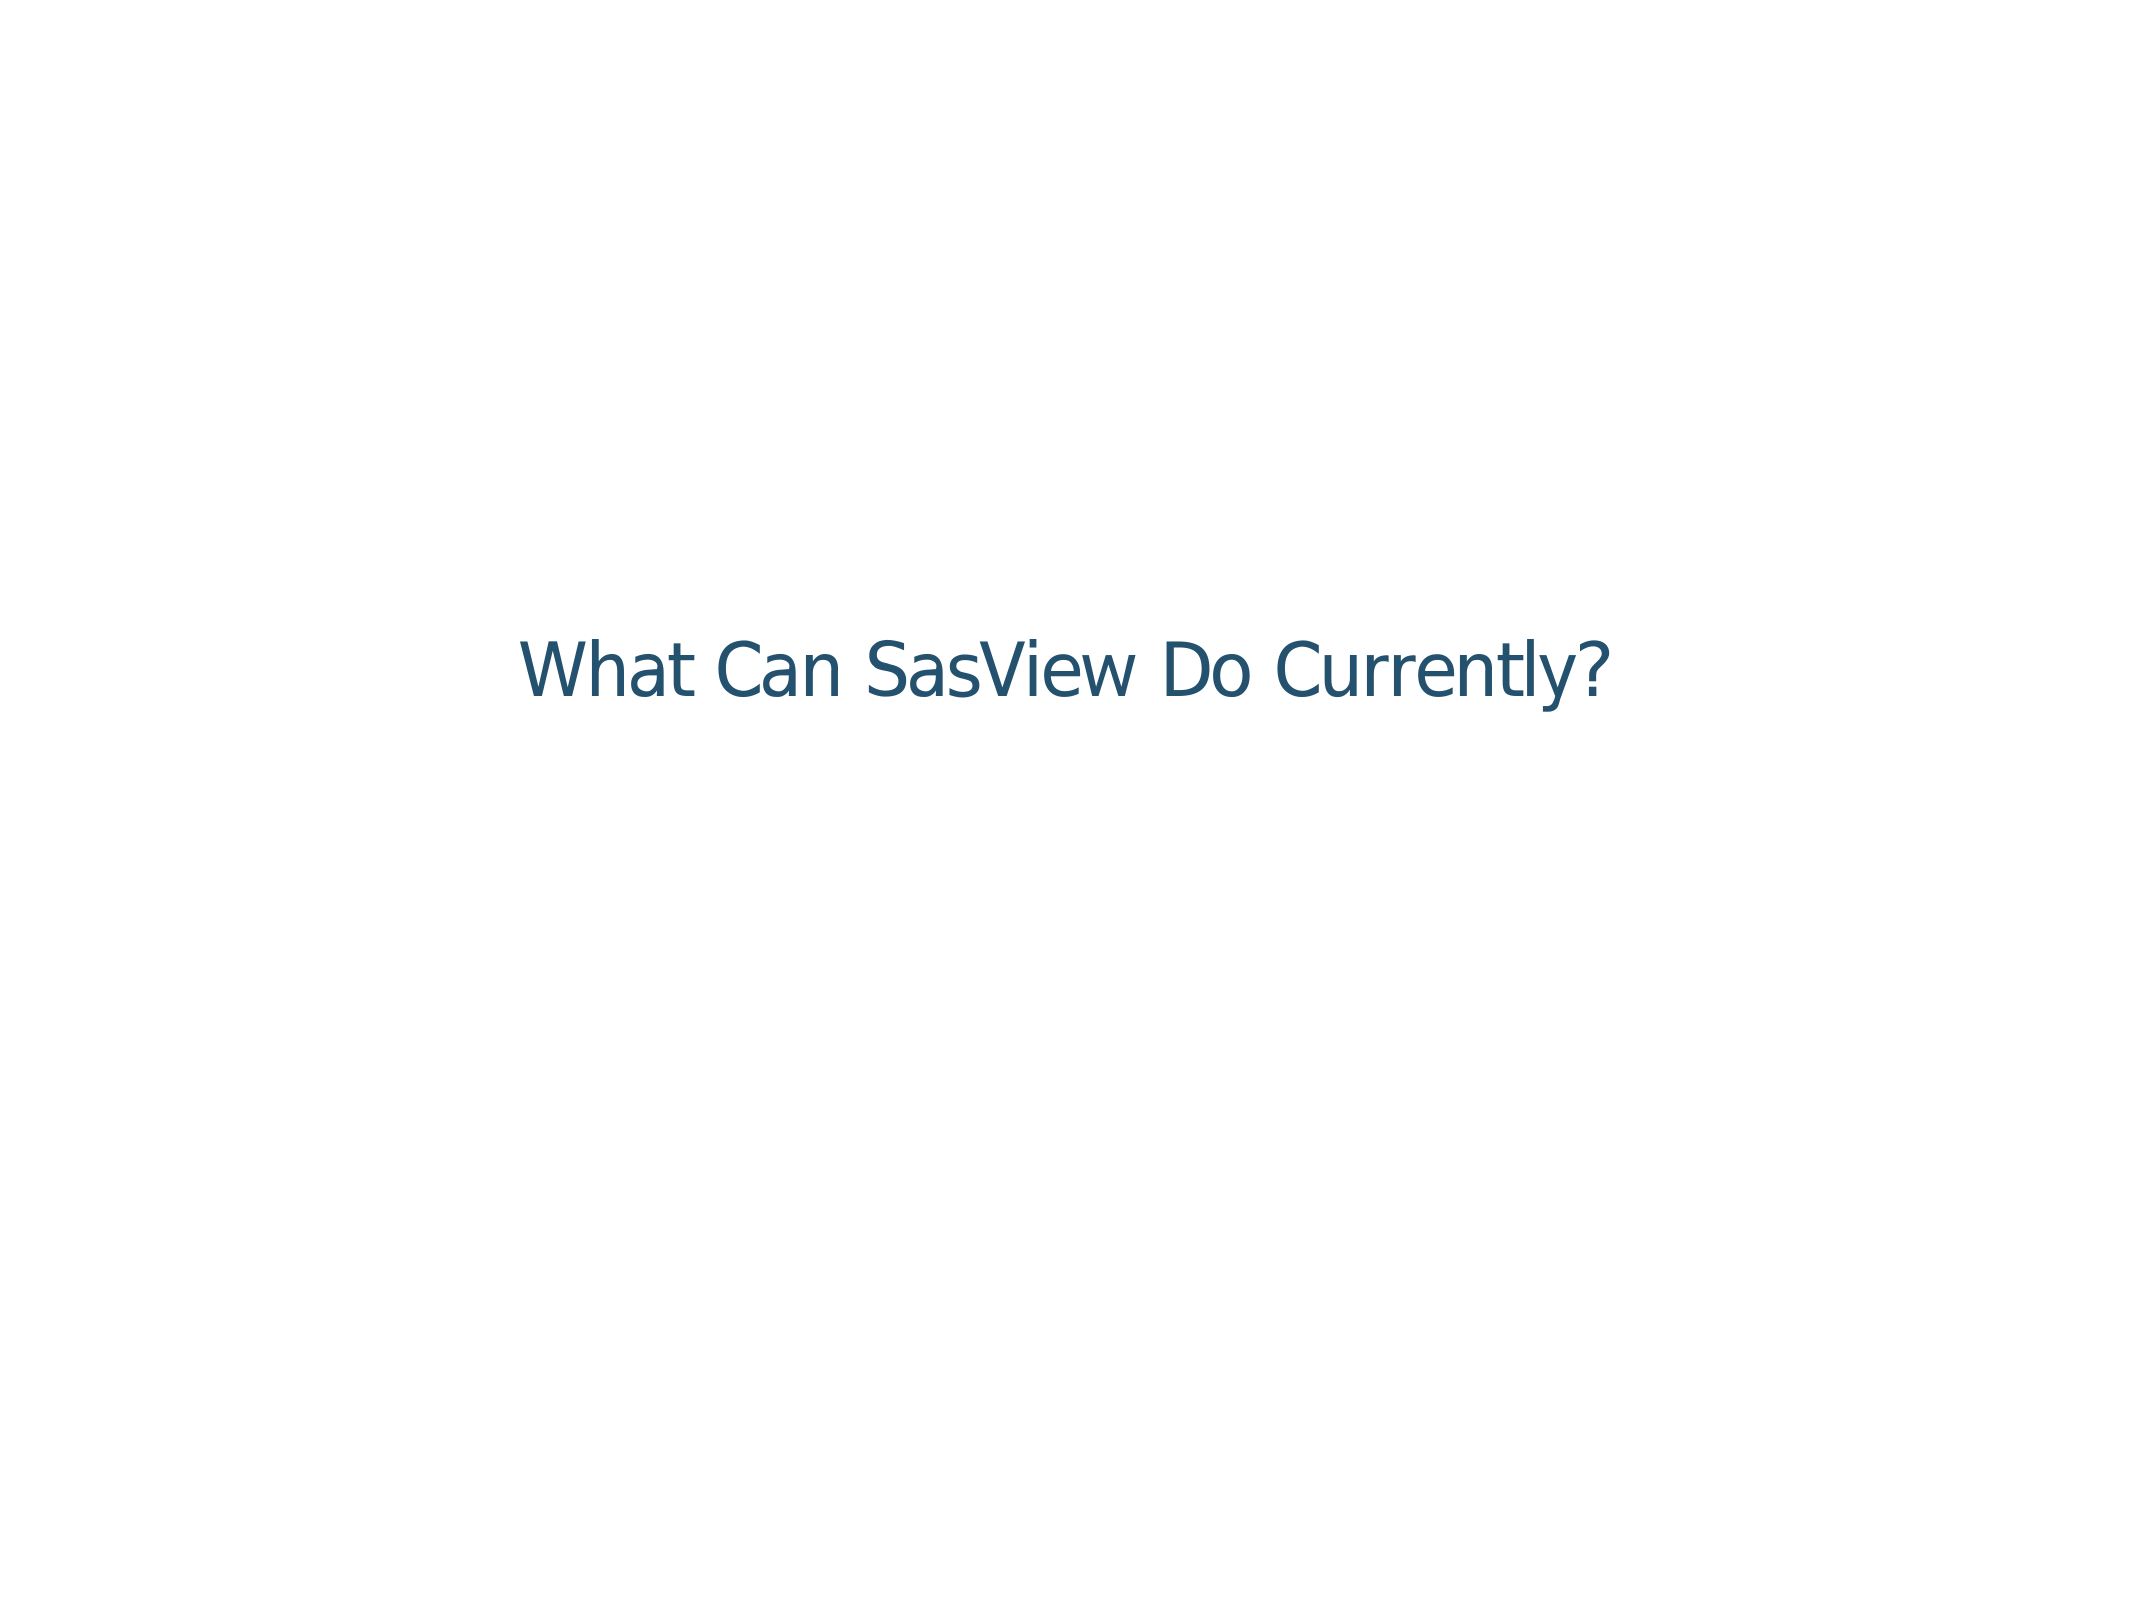

# What Can SasView Do Currently?
10